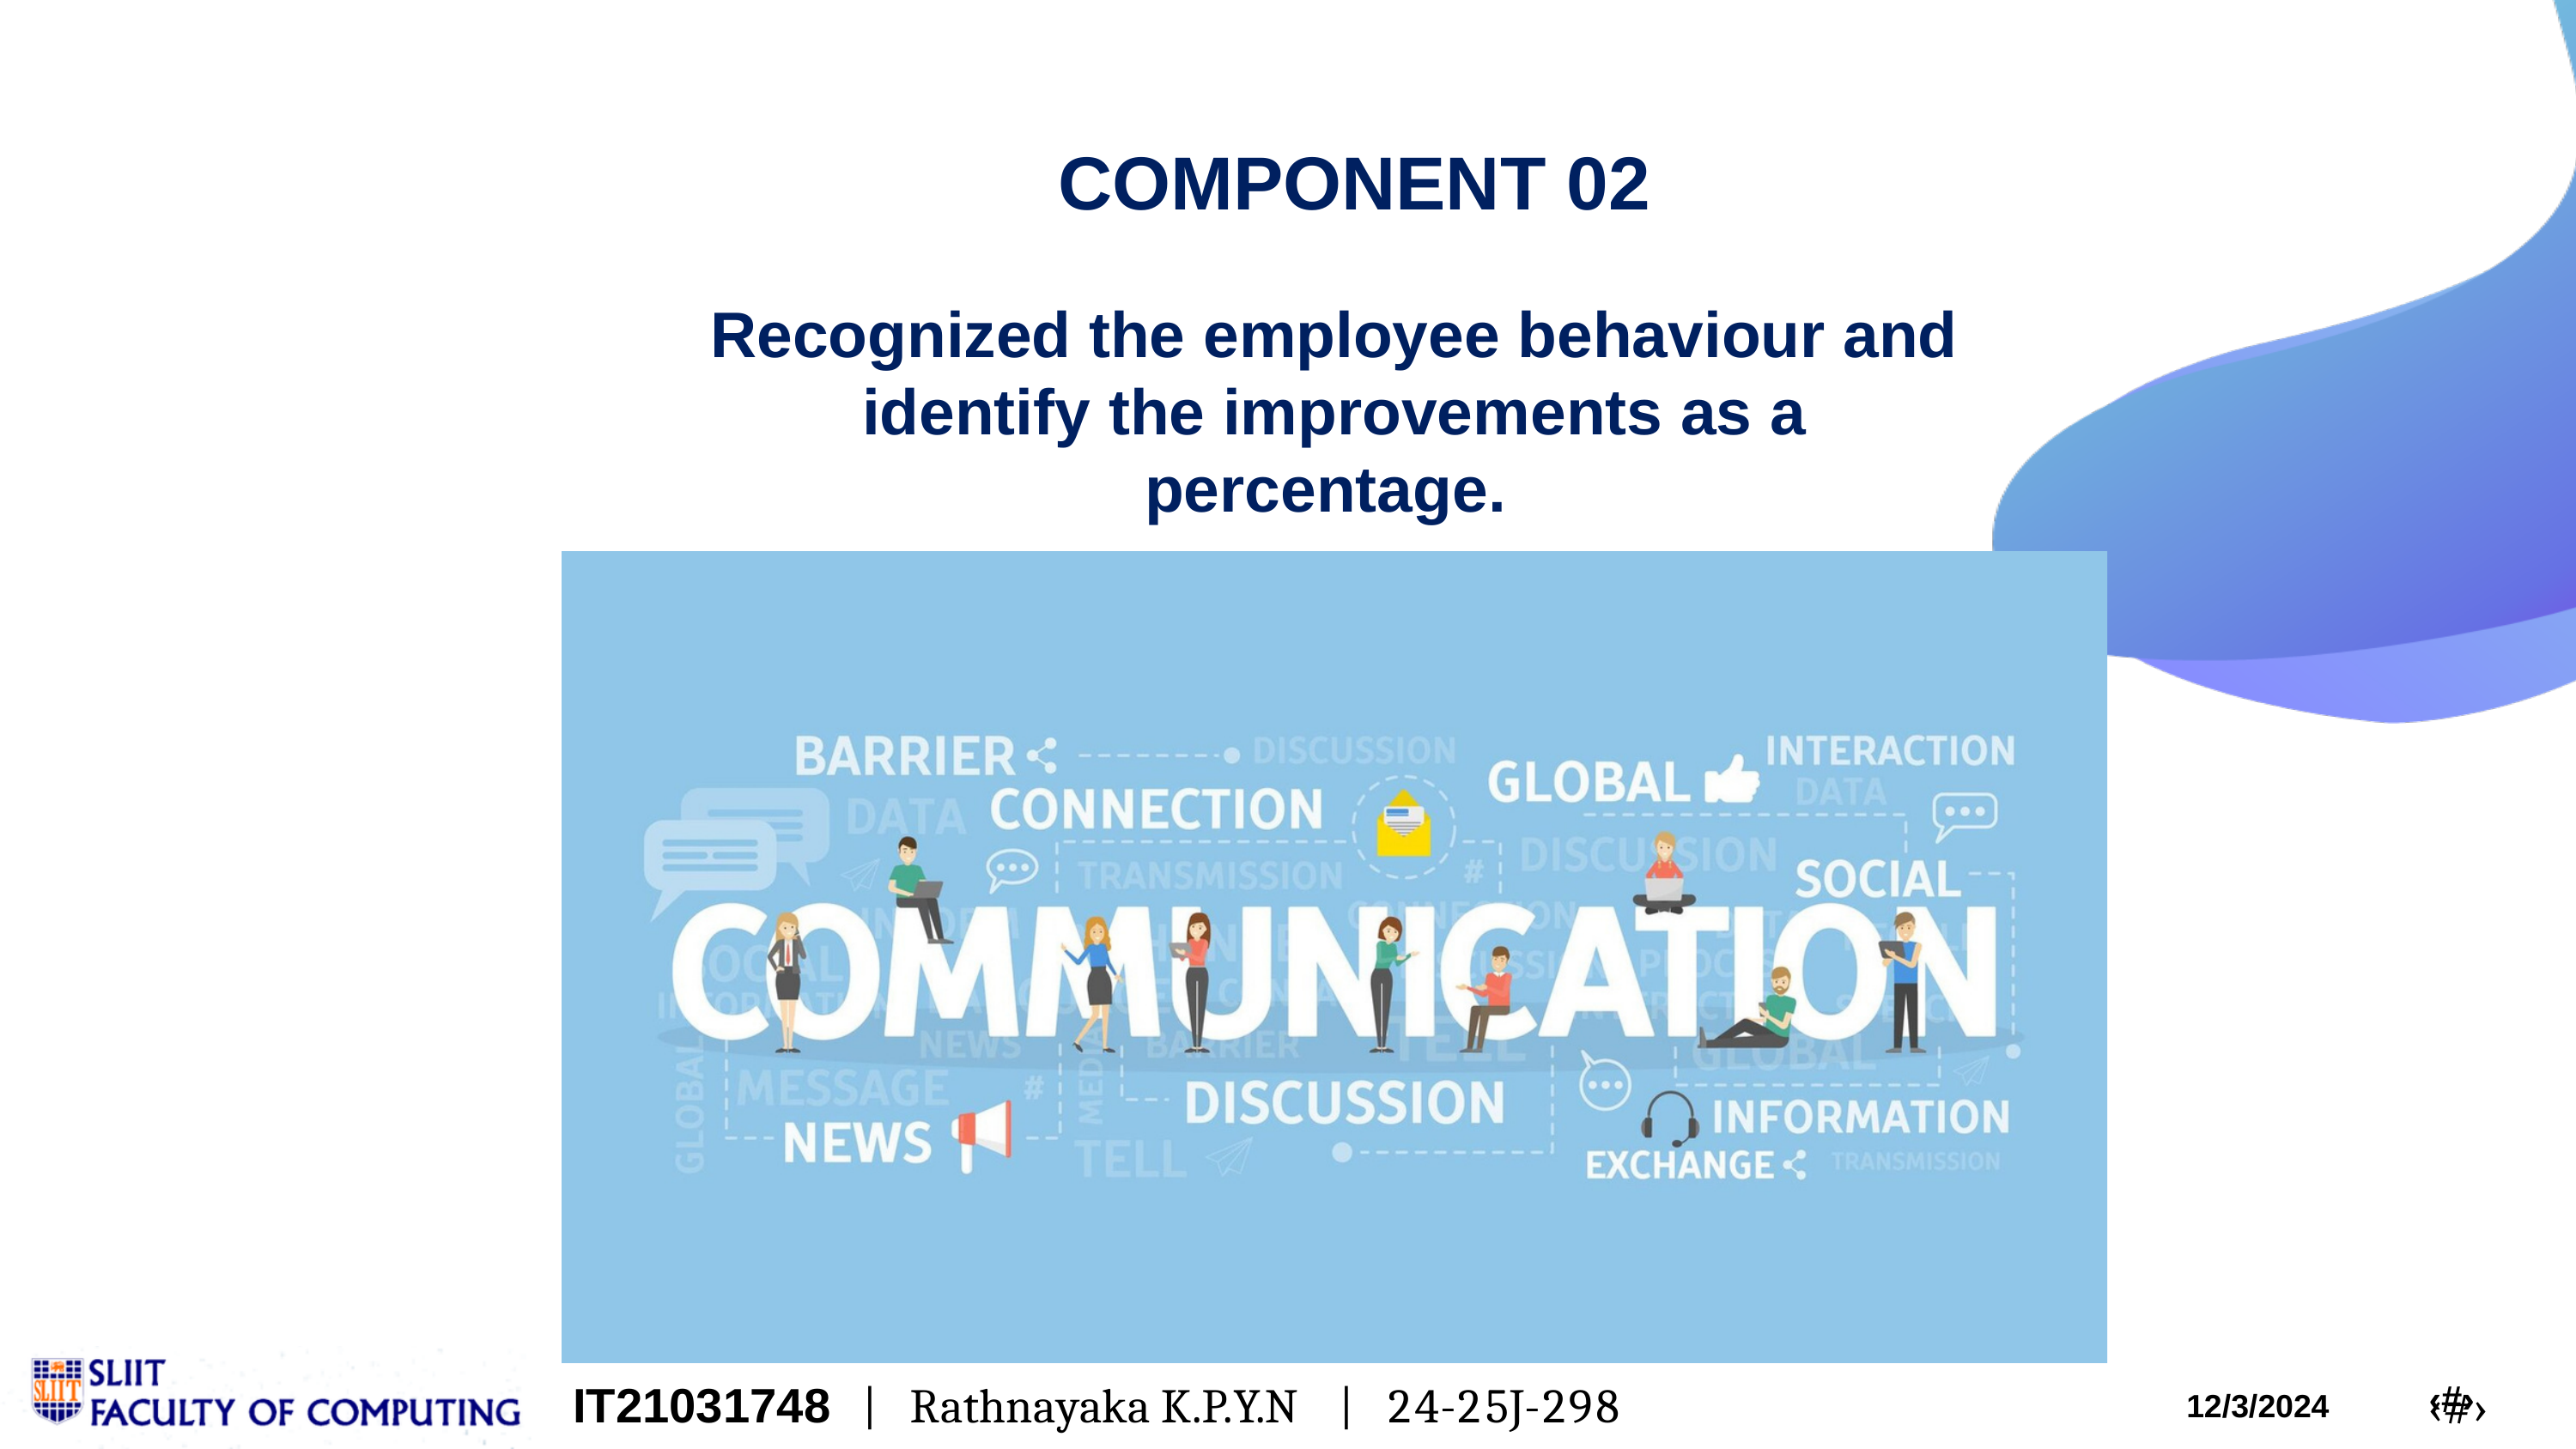

COMPONENT 02
Recognized the employee behaviour and identify the improvements as a percentage.

IT21031748   |   Rathnayaka K.P.Y.N   |   24-25J-298
‹#›
‹#›
12/3/2024